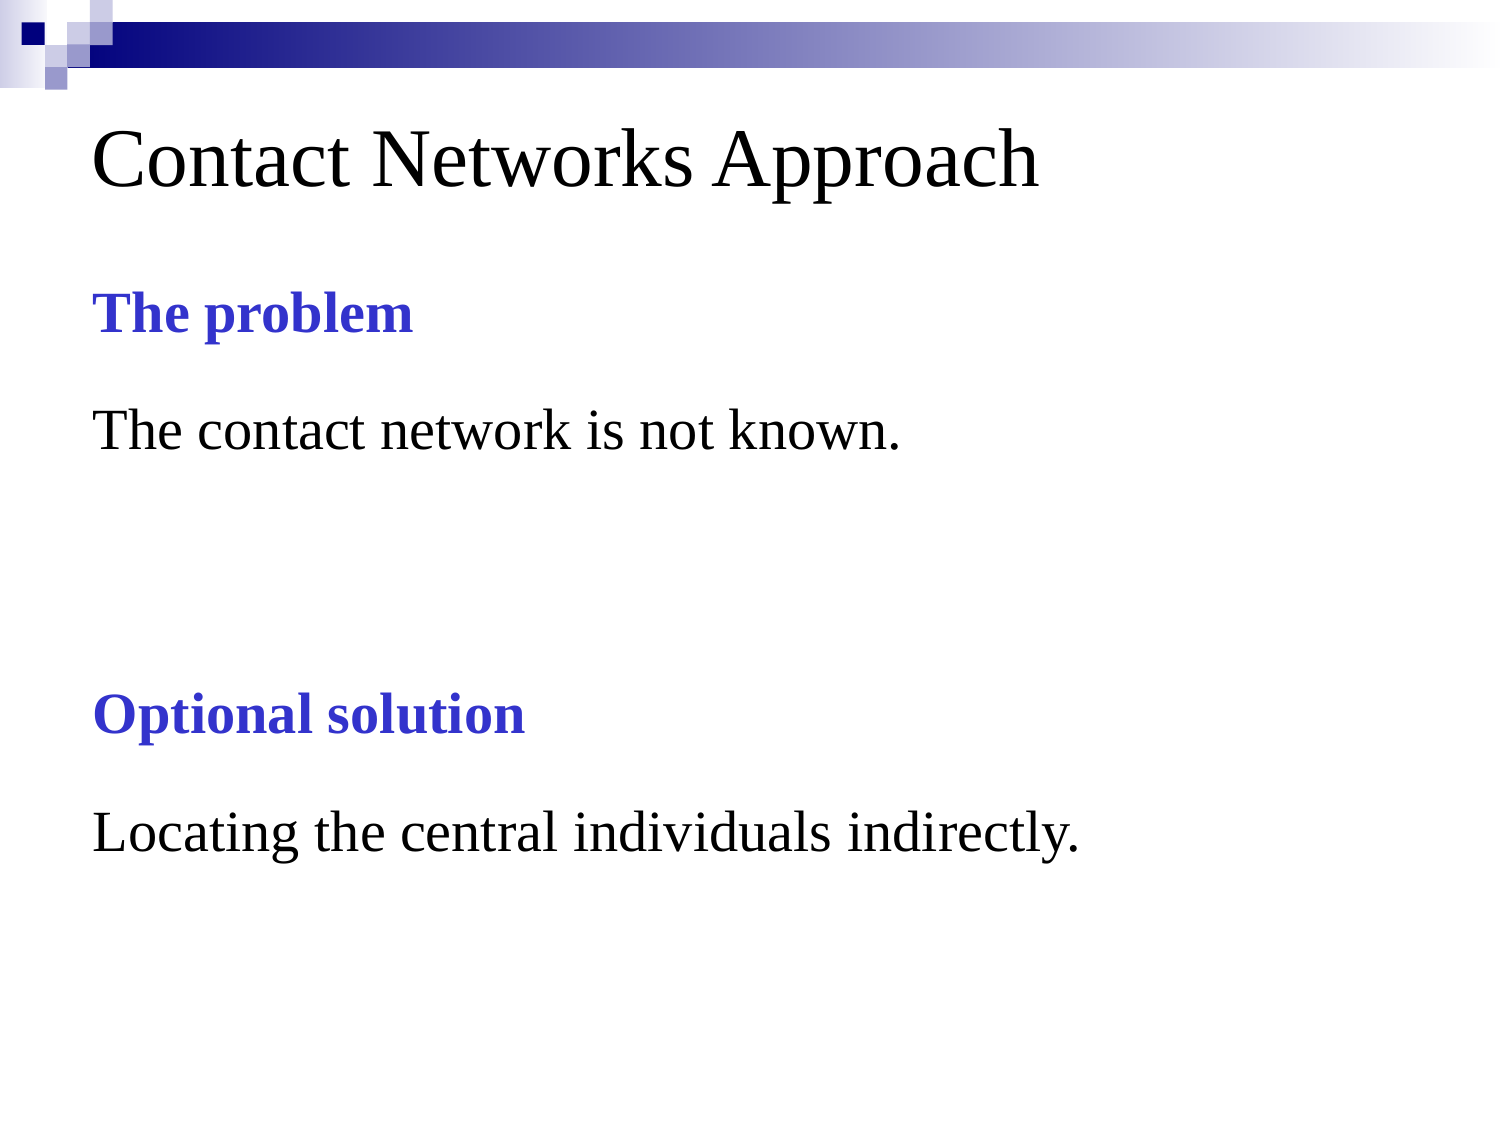

Contact Networks Approach
The problem
The contact network is not known.
Optional solution
Locating the central individuals indirectly.
44